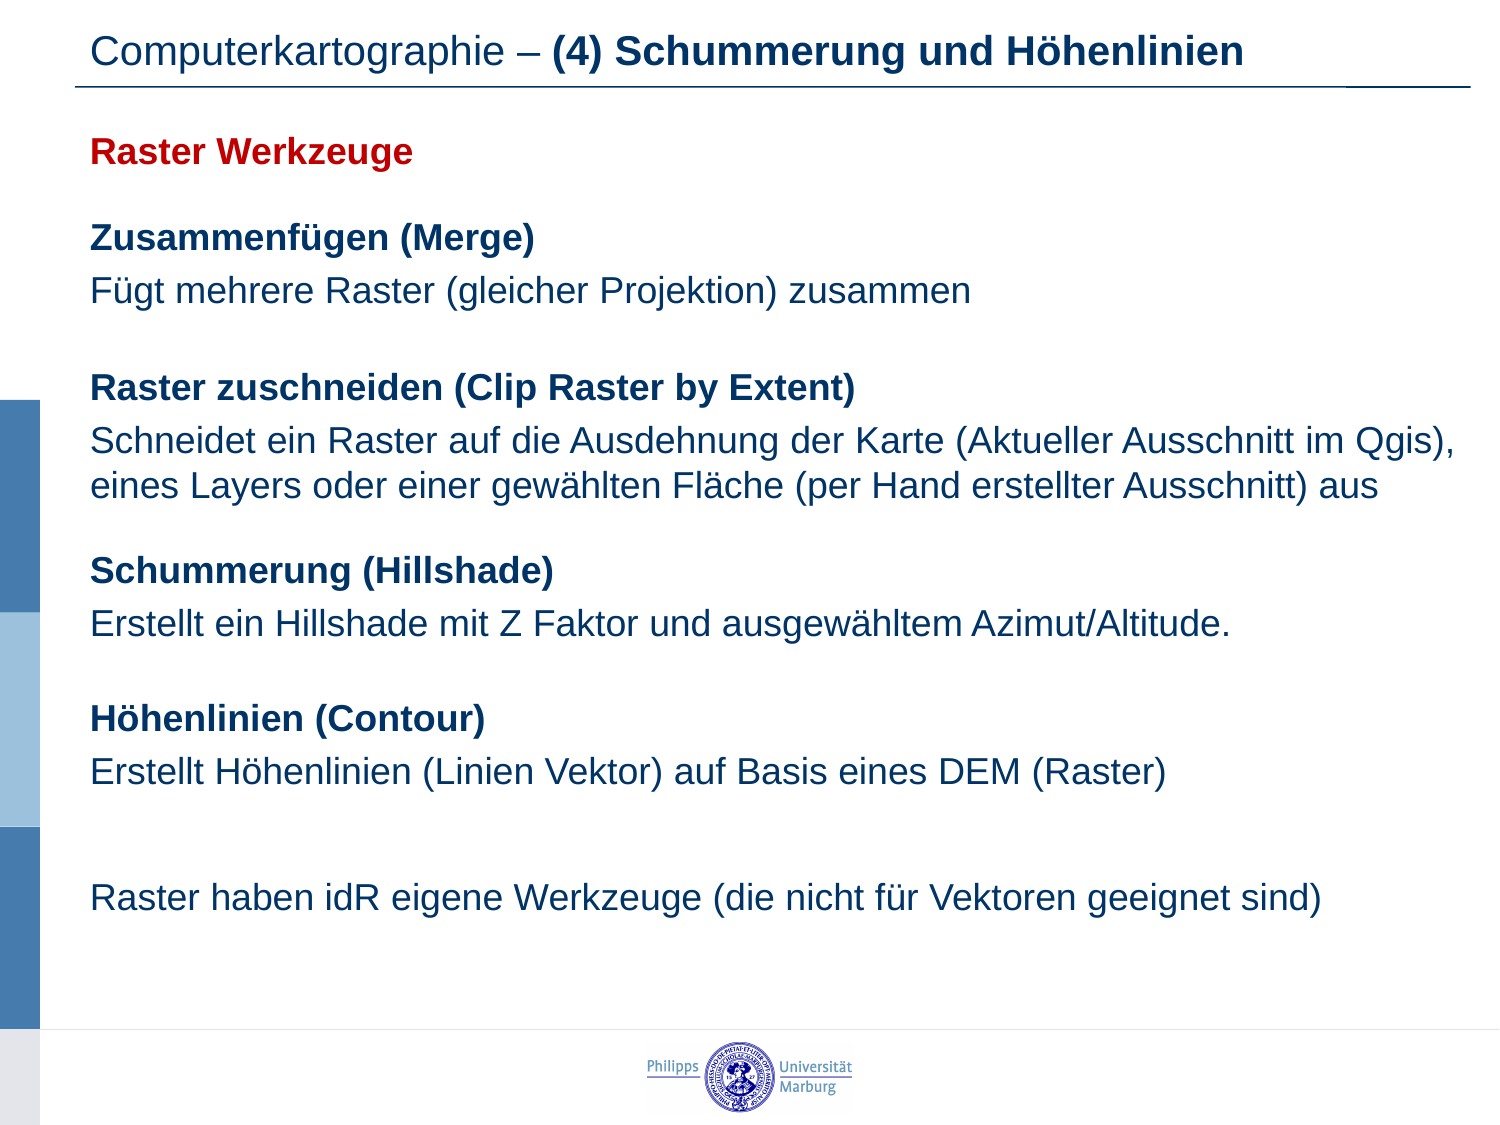

Computerkartographie – (4) Schummerung und Höhenlinien

Raster Werkzeuge
Zusammenfügen (Merge)
Fügt mehrere Raster (gleicher Projektion) zusammen
Raster zuschneiden (Clip Raster by Extent)
Schneidet ein Raster auf die Ausdehnung der Karte (Aktueller Ausschnitt im Qgis), eines Layers oder einer gewählten Fläche (per Hand erstellter Ausschnitt) aus
Schummerung (Hillshade)
Erstellt ein Hillshade mit Z Faktor und ausgewähltem Azimut/Altitude.
Höhenlinien (Contour)
Erstellt Höhenlinien (Linien Vektor) auf Basis eines DEM (Raster)
Raster haben idR eigene Werkzeuge (die nicht für Vektoren geeignet sind)